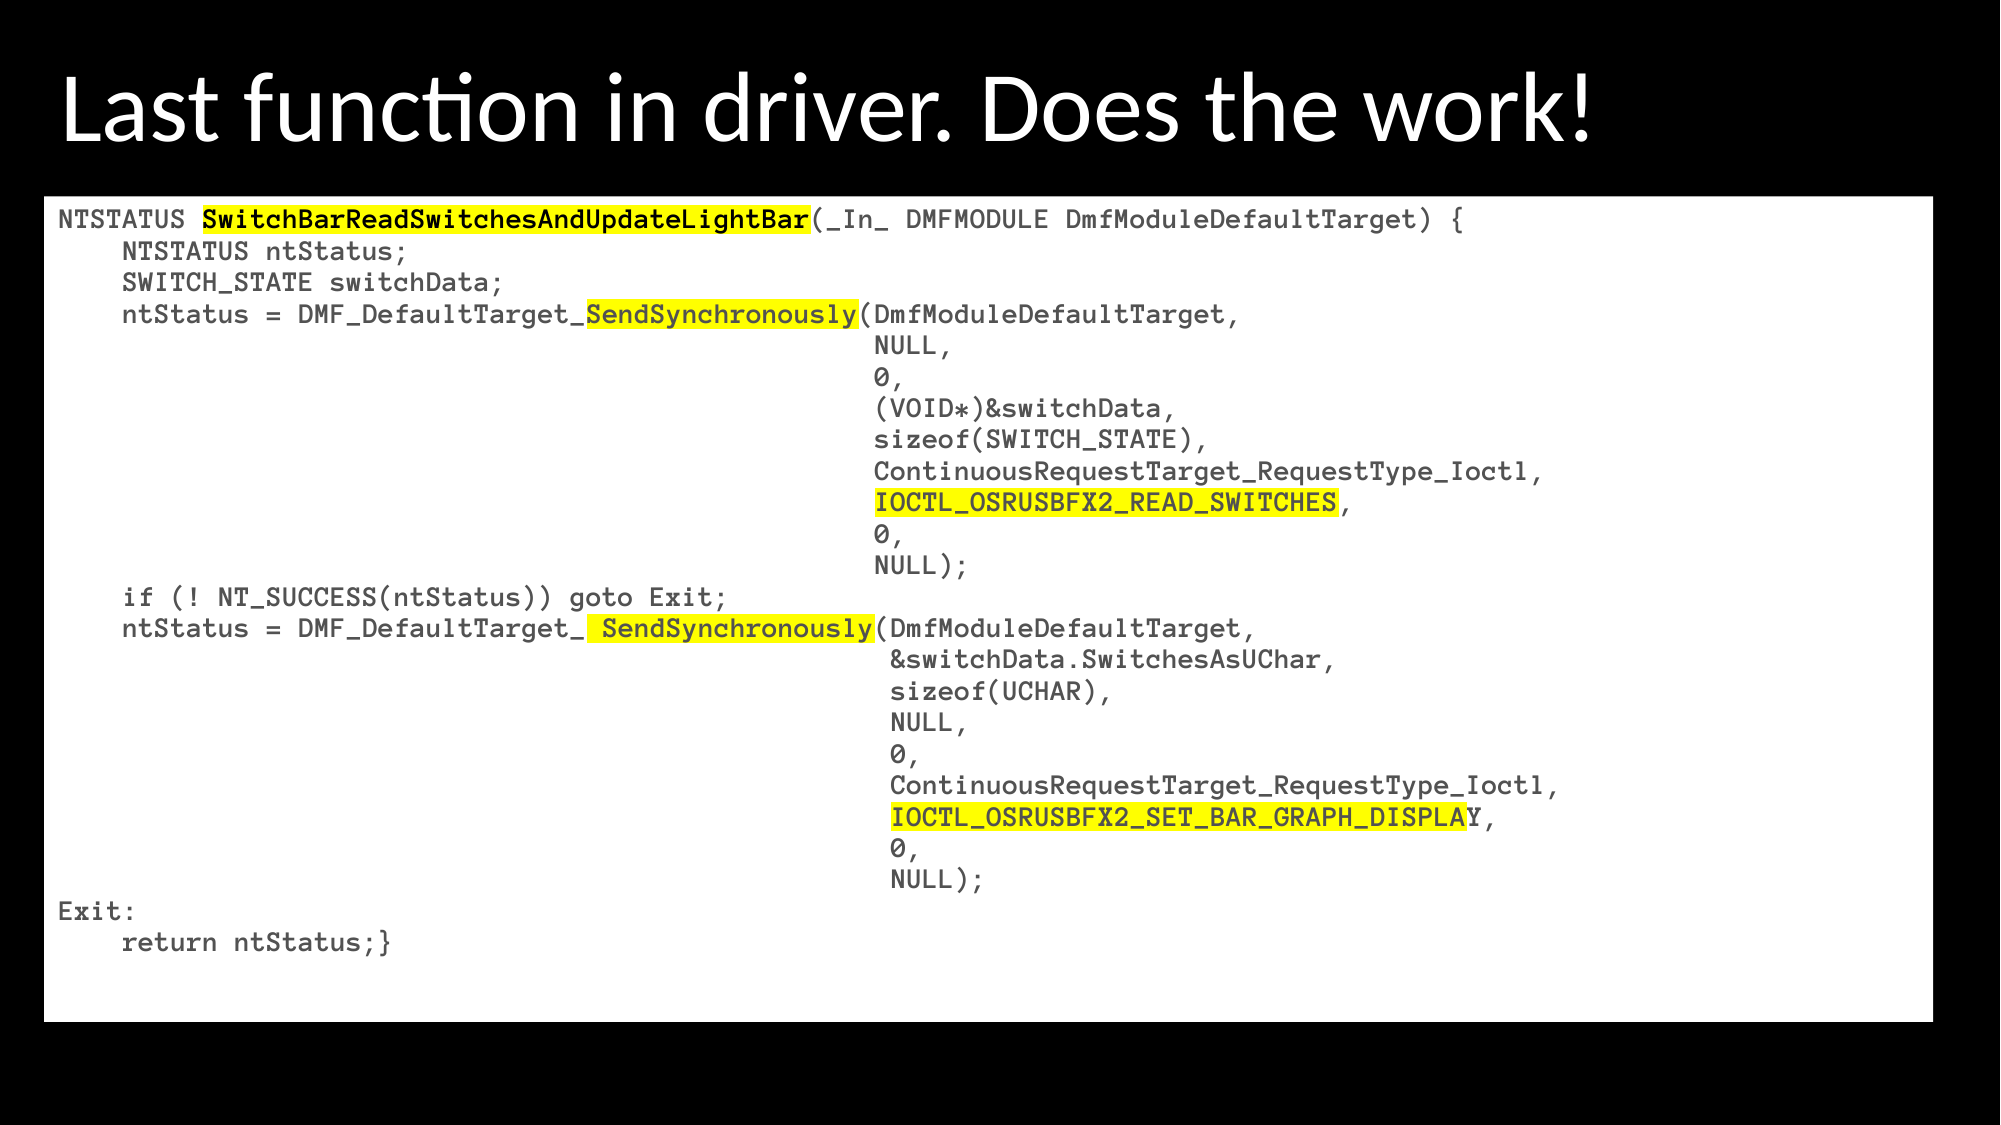

# Last function in driver. Does the work!
NTSTATUS SwitchBarReadSwitchesAndUpdateLightBar(_In_ DMFMODULE DmfModuleDefaultTarget) {
    NTSTATUS ntStatus;
    SWITCH_STATE switchData;
    ntStatus = DMF_DefaultTarget_SendSynchronously(DmfModuleDefaultTarget,
                                                   NULL,
                                                   0,
                                                   (VOID*)&switchData,
                                                   sizeof(SWITCH_STATE),
                                                   ContinuousRequestTarget_RequestType_Ioctl,
                                                   IOCTL_OSRUSBFX2_READ_SWITCHES,
                                                   0,
                                                   NULL);
    if (! NT_SUCCESS(ntStatus)) goto Exit;
    ntStatus = DMF_DefaultTarget_ SendSynchronously(DmfModuleDefaultTarget,
                                                    &switchData.SwitchesAsUChar,
                                                    sizeof(UCHAR),
                                                    NULL,
                                                    0,
                                                    ContinuousRequestTarget_RequestType_Ioctl,
                                                    IOCTL_OSRUSBFX2_SET_BAR_GRAPH_DISPLAY,
                                                    0,
                                                    NULL);
Exit:
    return ntStatus;}